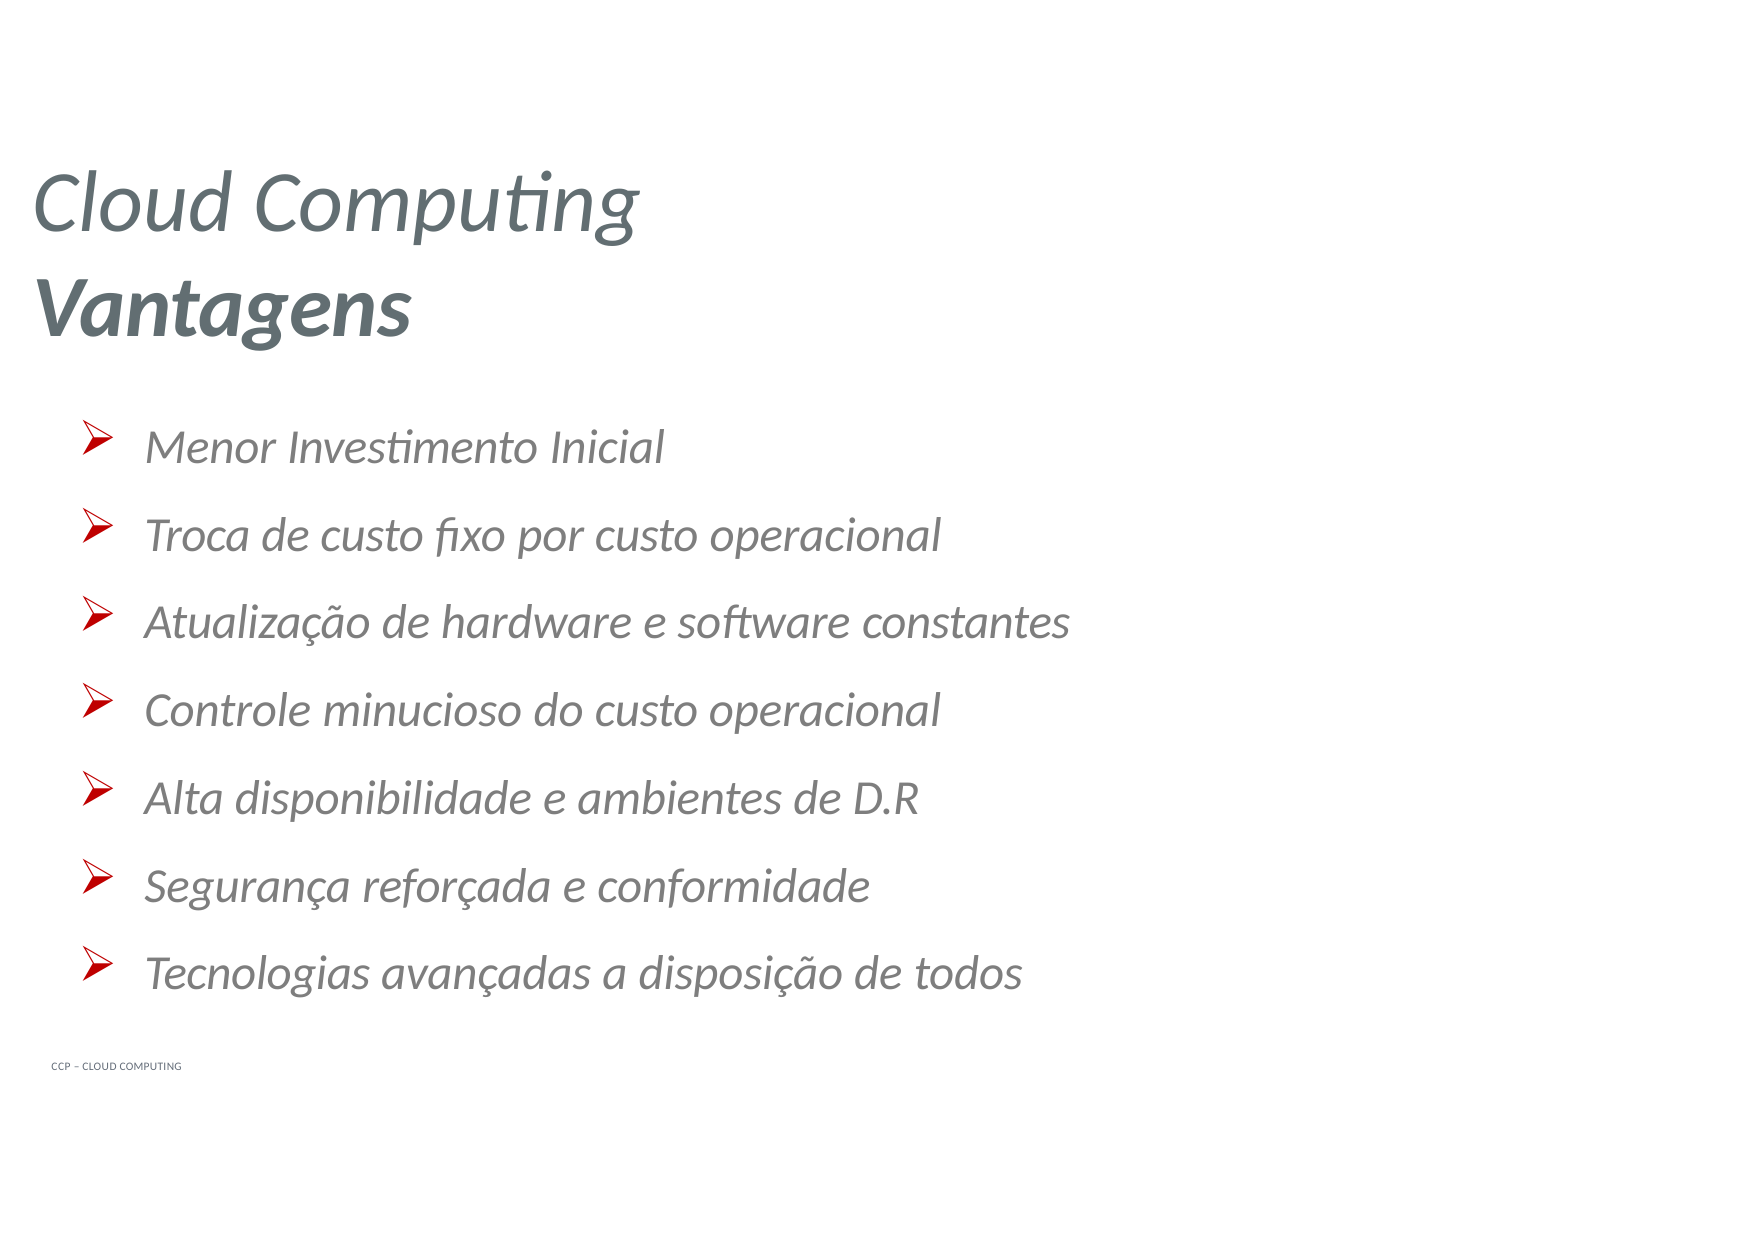

# Cloud Computing
Vantagens
Menor Investimento Inicial
Troca de custo fixo por custo operacional
Atualização de hardware e software constantes
Controle minucioso do custo operacional
Alta disponibilidade e ambientes de D.R
Segurança reforçada e conformidade
Tecnologias avançadas a disposição de todos
CCP – CLOUD COMPUTING